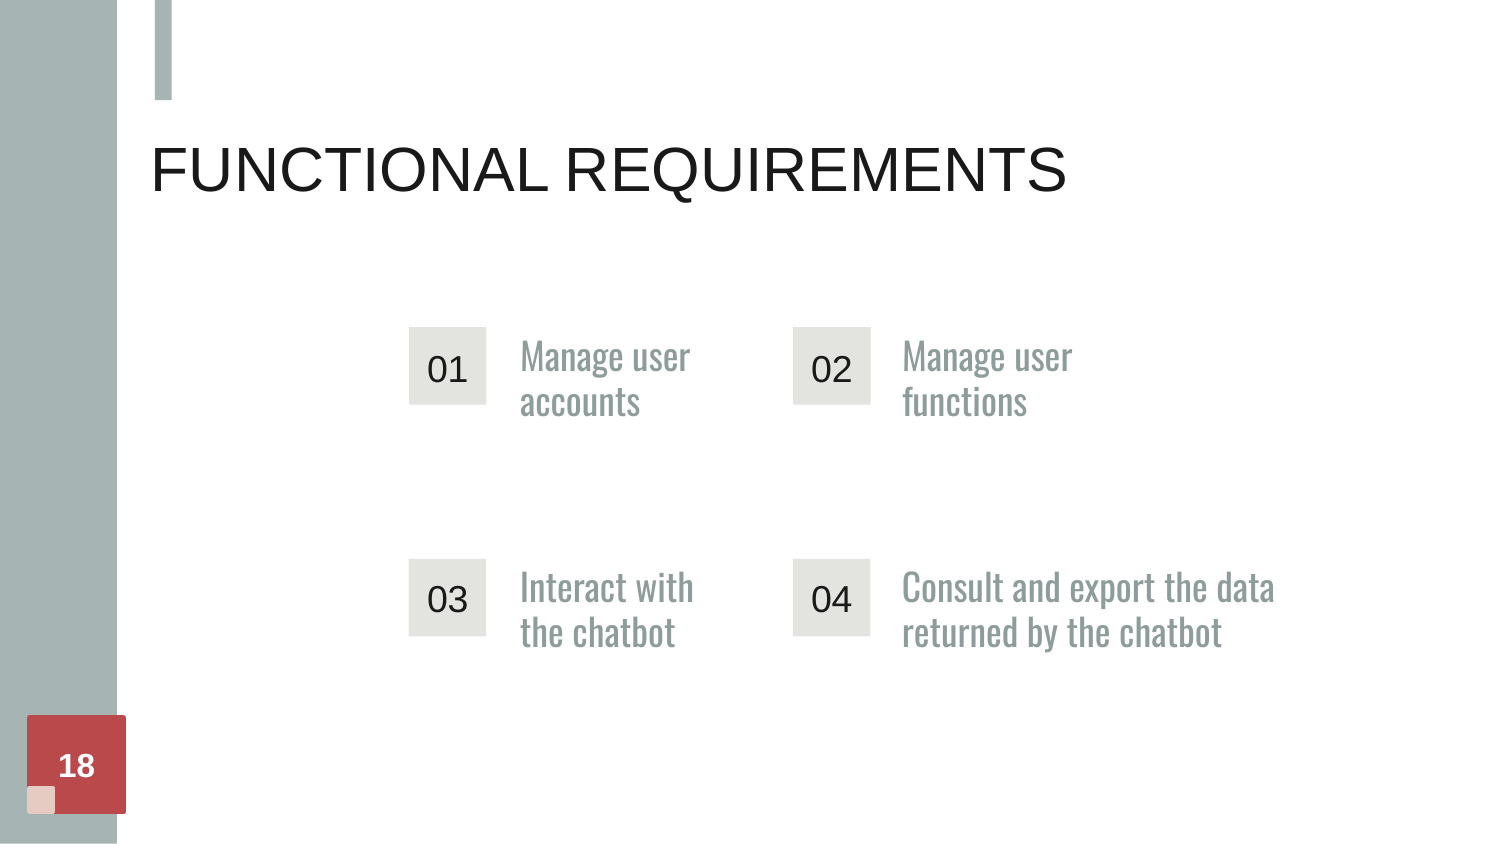

# FUNCTIONAL REQUIREMENTS
Manage user accounts
Manage user functions

02
01

Interact with the chatbot
Consult and export the data returned by the chatbot
04
03

18